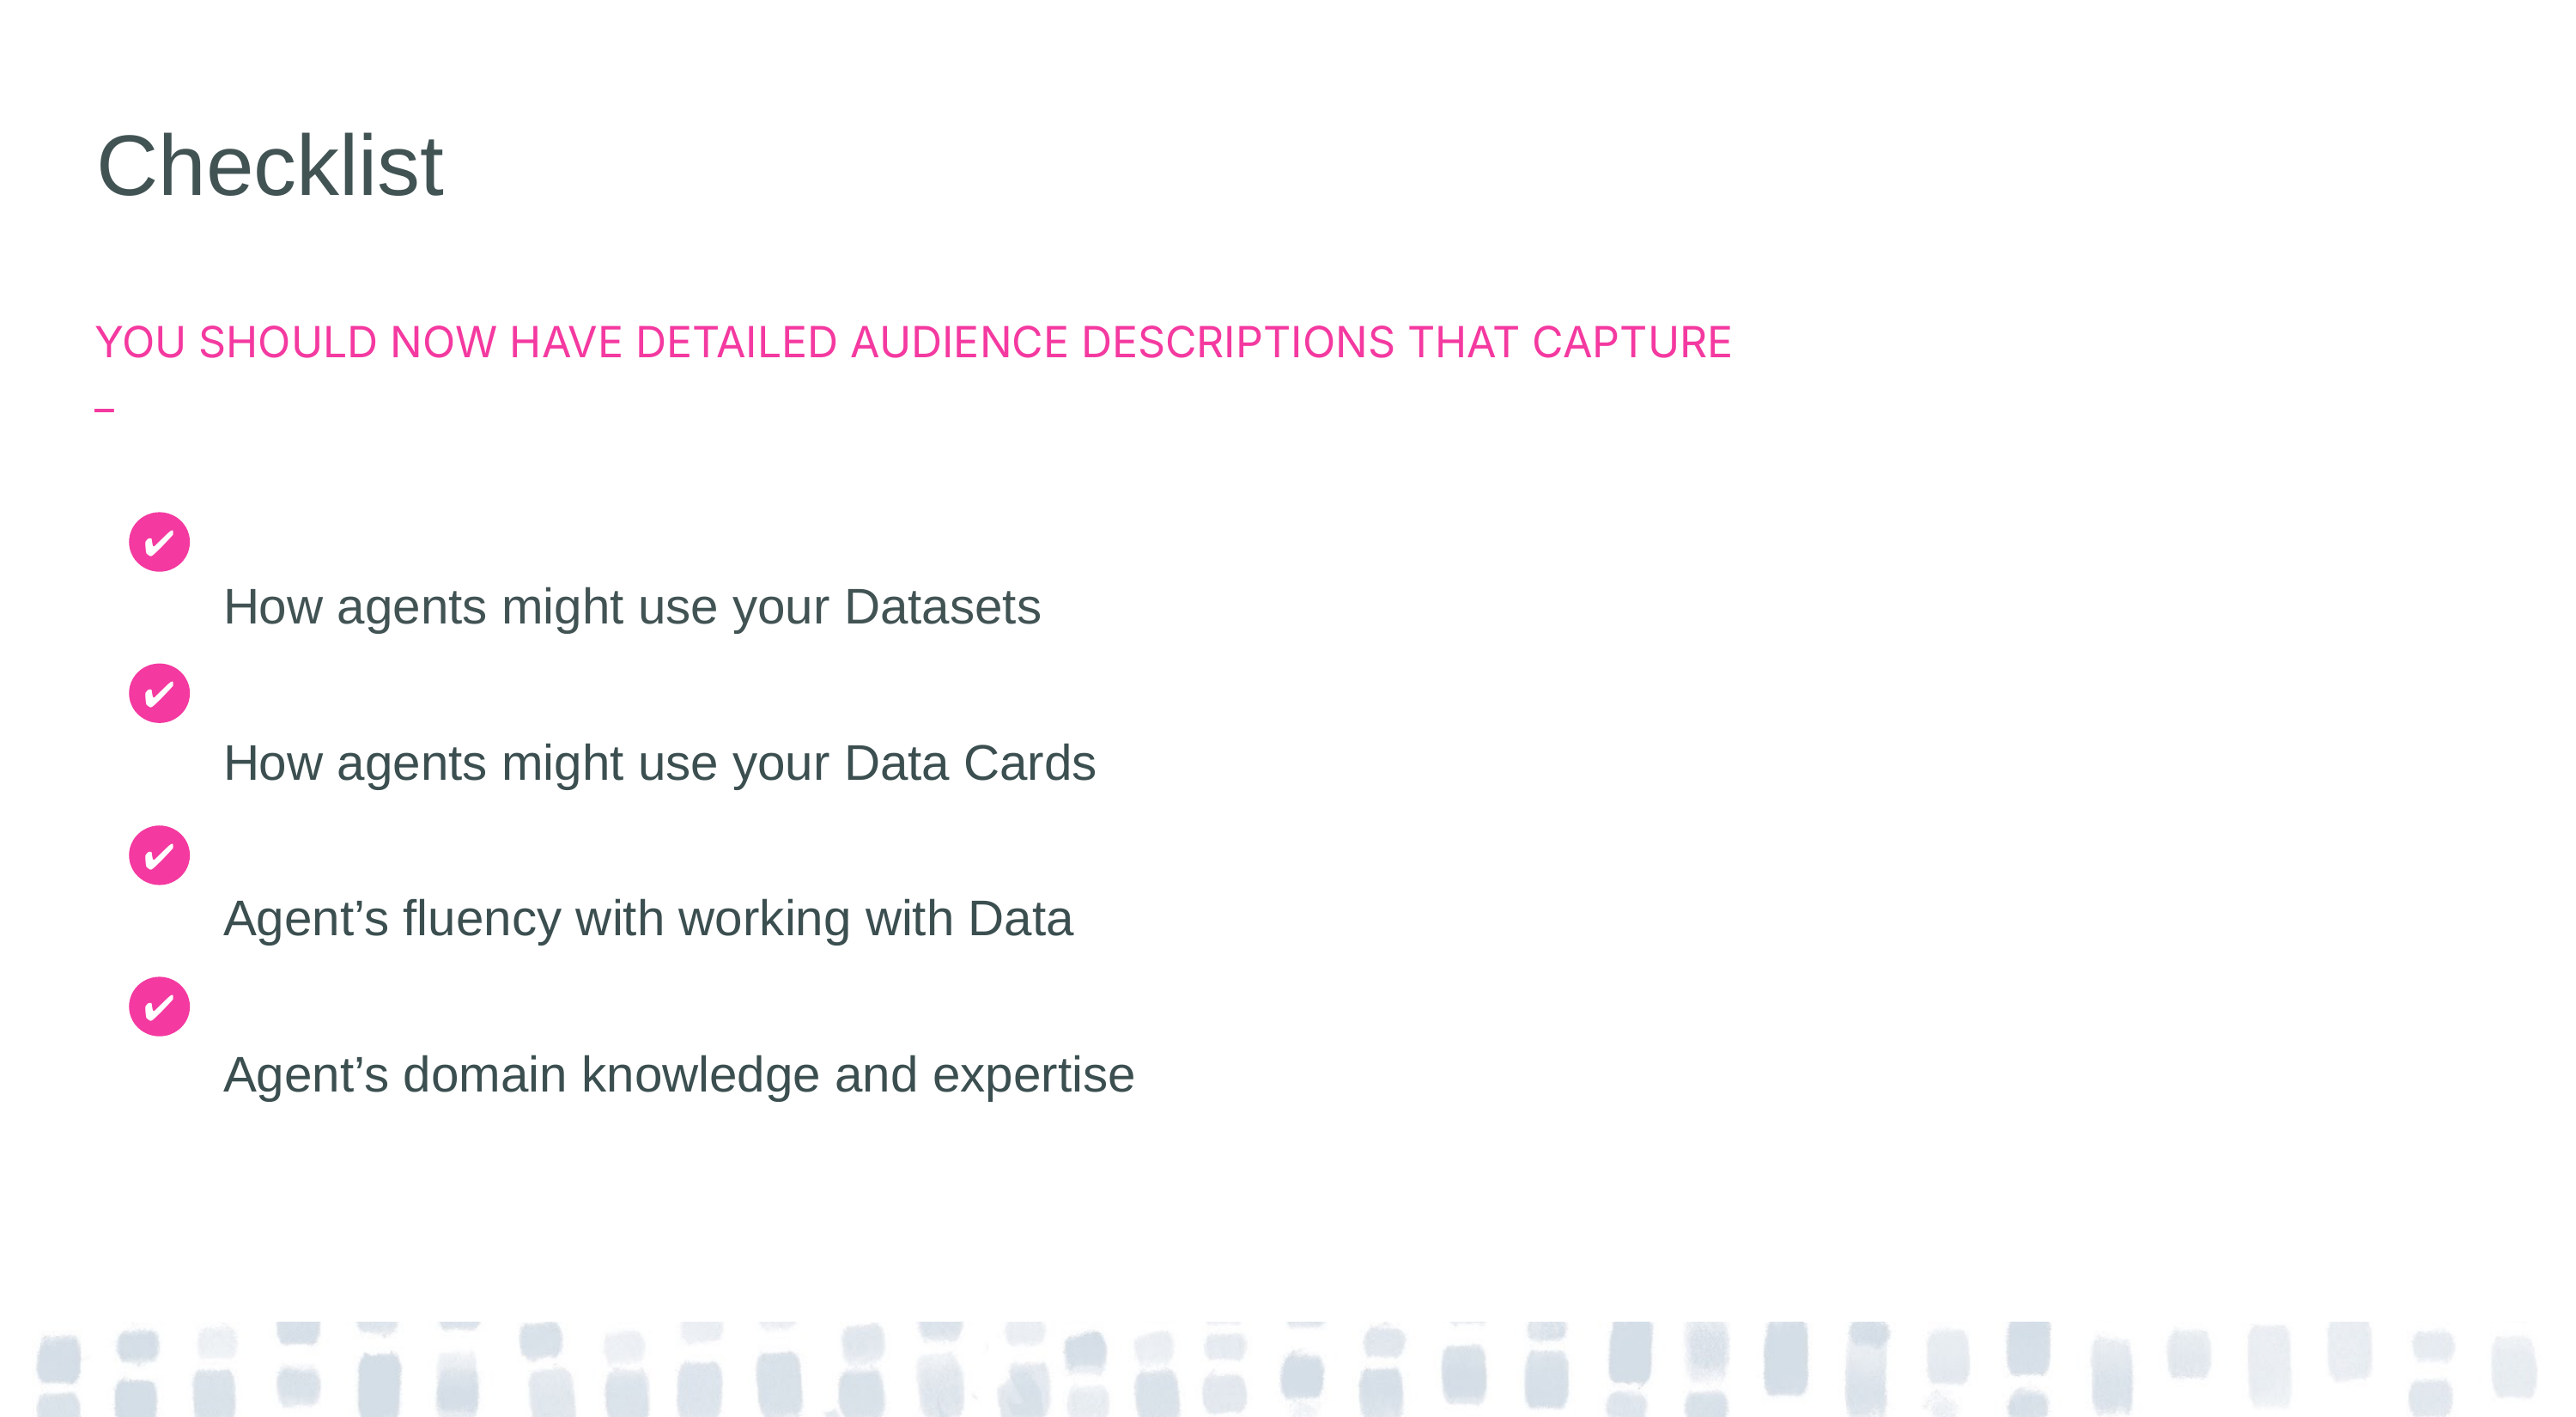

# Checklist
YOU SHOULD NOW HAVE DETAILED AUDIENCE DESCRIPTIONS THAT CAPTURE
_

How agents might use your Datasets
How agents might use your Data Cards
Agent’s fluency with working with Data
Agent’s domain knowledge and expertise
✔
✔
✔
✔